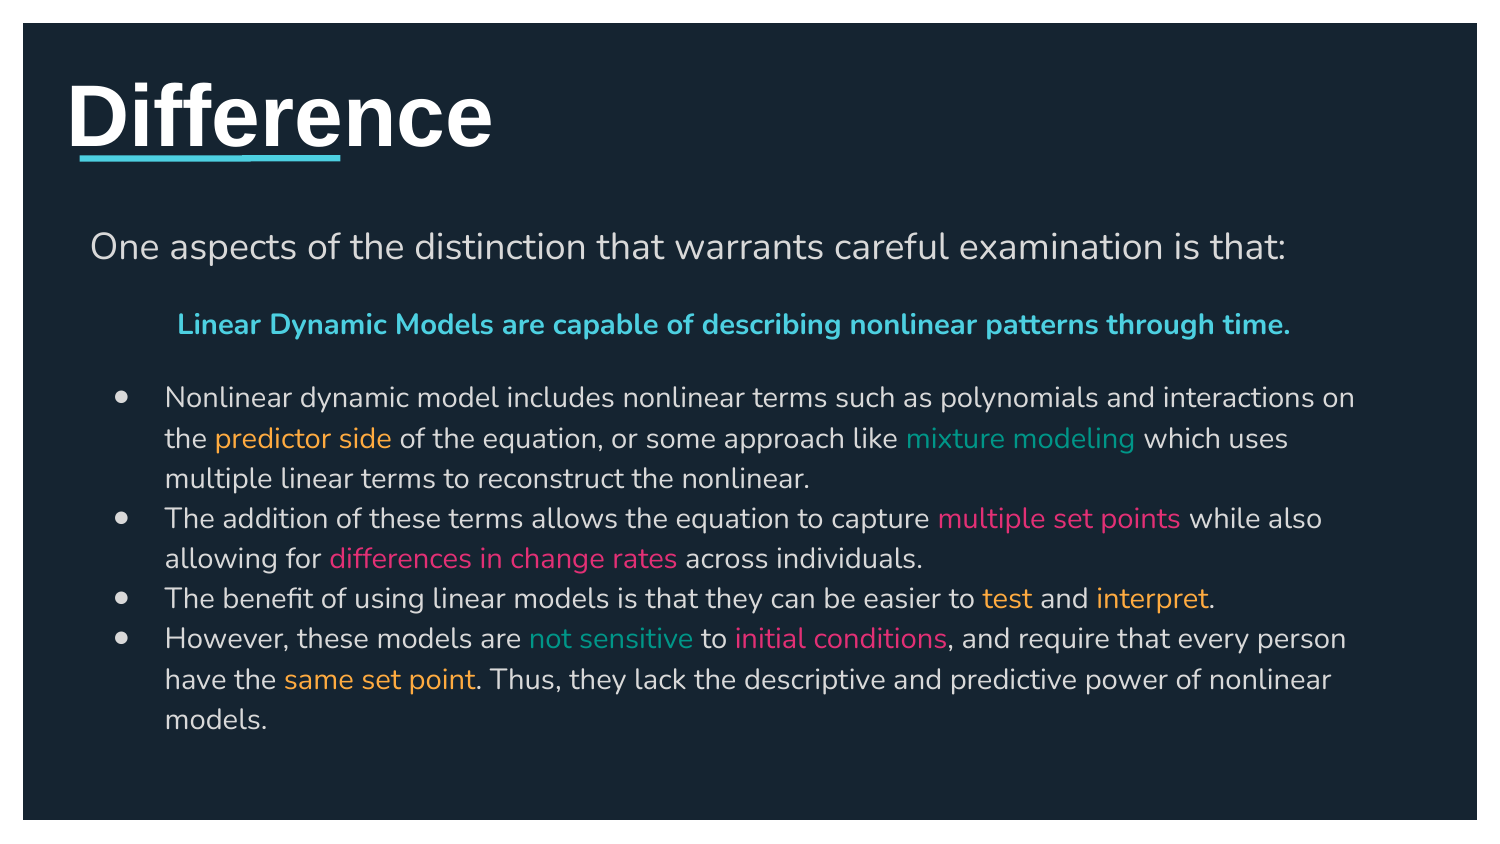

# Difference

One aspects of the distinction that warrants careful examination is that:
Linear Dynamic Models are capable of describing nonlinear patterns through time.
Nonlinear dynamic model includes nonlinear terms such as polynomials and interactions on the predictor side of the equation, or some approach like mixture modeling which uses multiple linear terms to reconstruct the nonlinear.
The addition of these terms allows the equation to capture multiple set points while also allowing for differences in change rates across individuals.
The benefit of using linear models is that they can be easier to test and interpret.
However, these models are not sensitive to initial conditions, and require that every person have the same set point. Thus, they lack the descriptive and predictive power of nonlinear models.